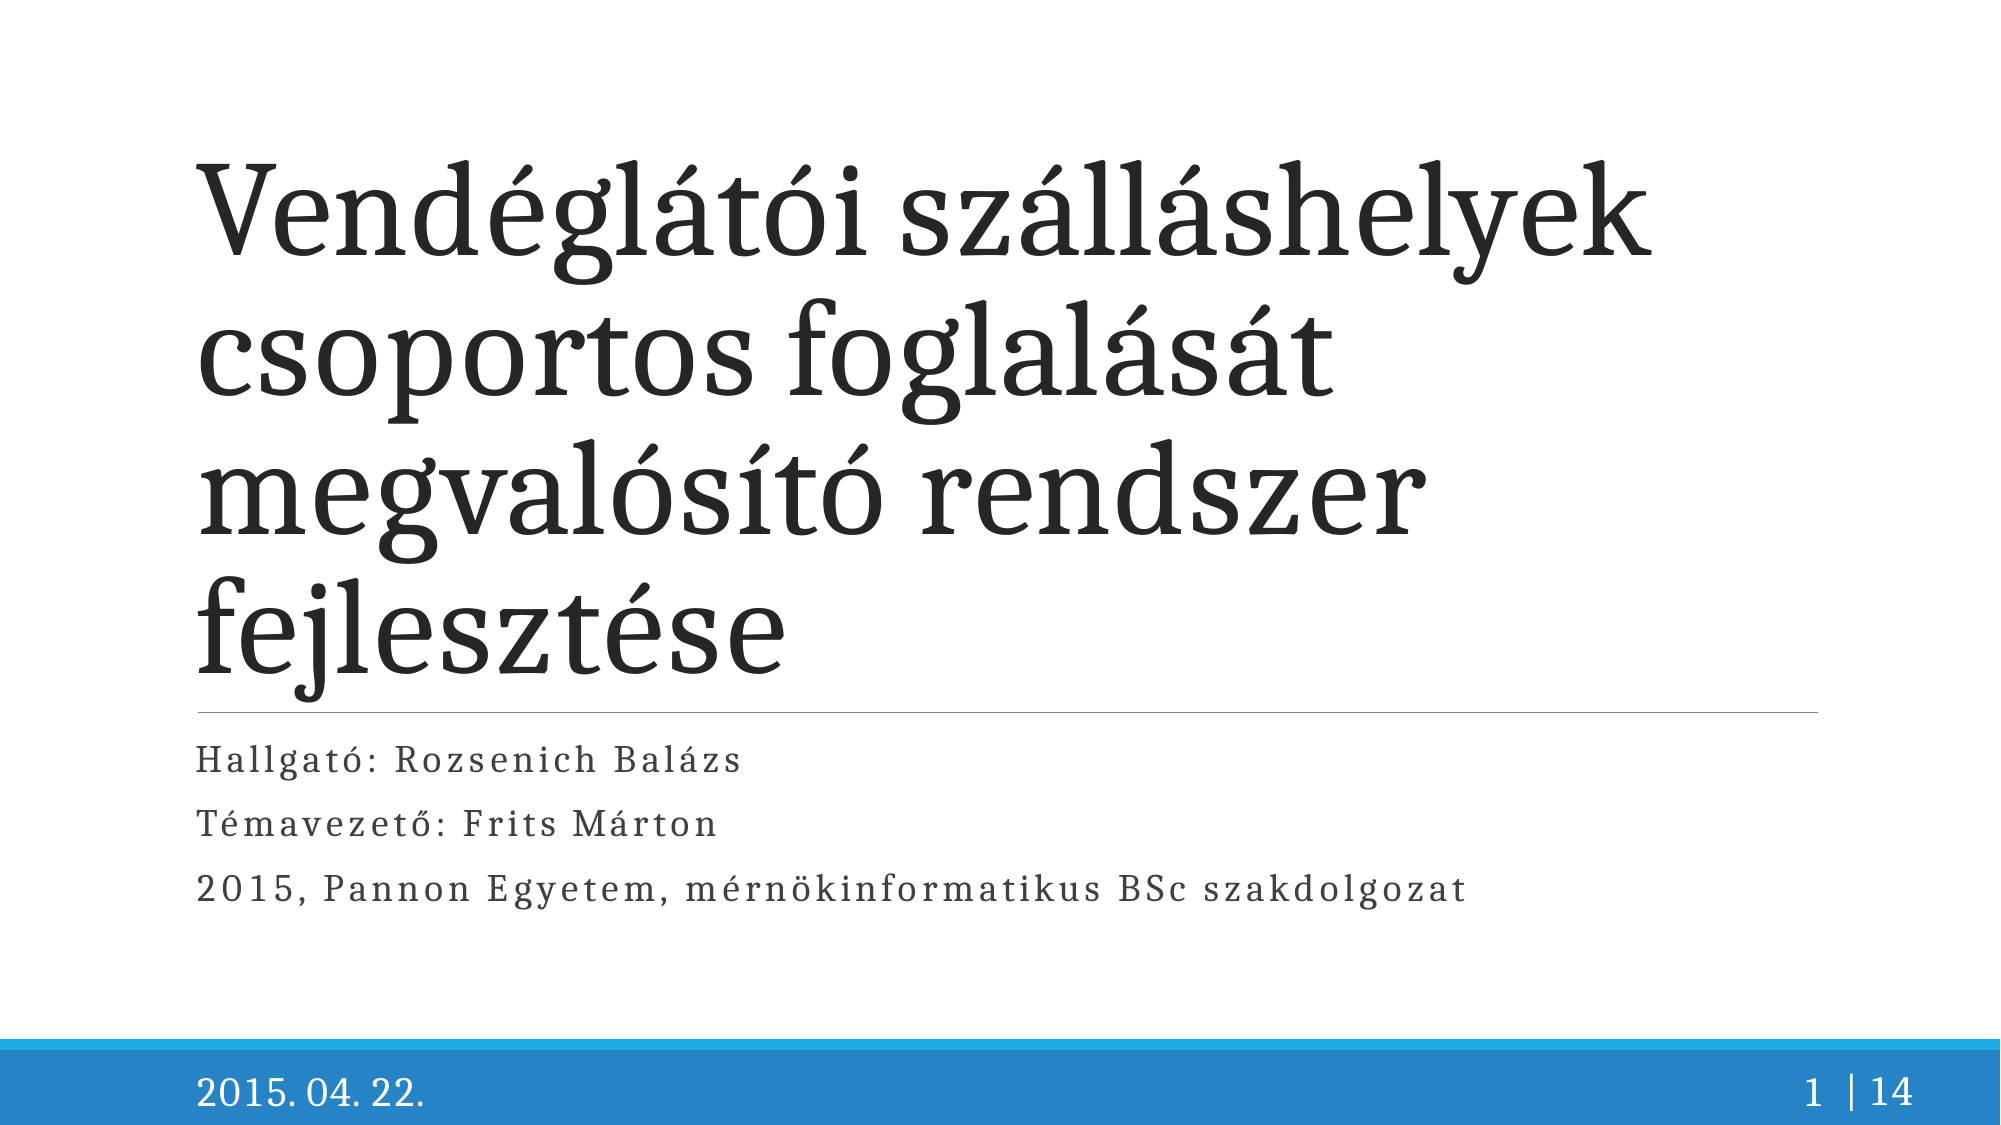

# Vendéglátói szálláshelyek csoportos foglalását megvalósító rendszer fejlesztése
Hallgató: Rozsenich Balázs
Témavezető: Frits Márton
2015, Pannon Egyetem, mérnökinformatikus BSc szakdolgozat
| 14
2015. 04. 22.
1